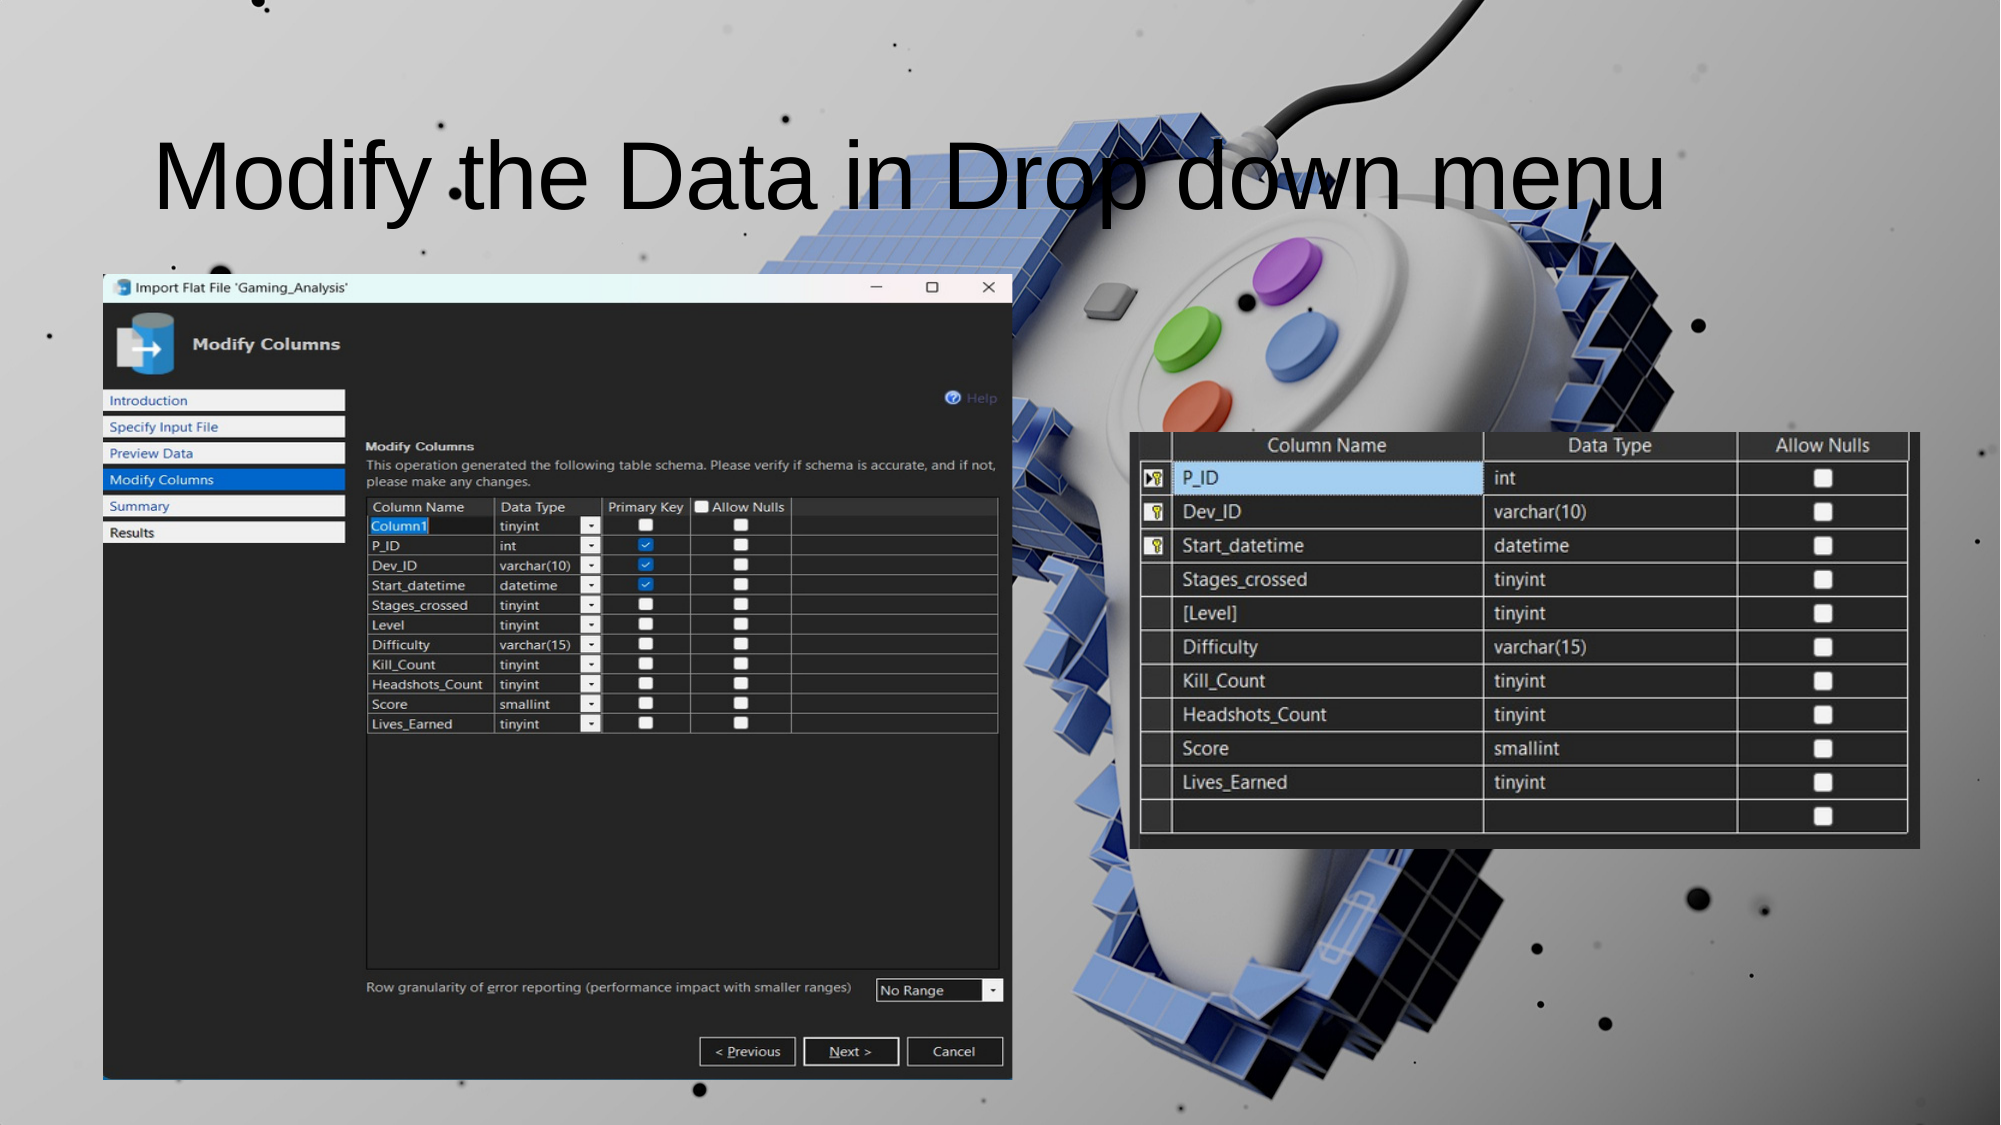

Modify the Data in Drop down menu